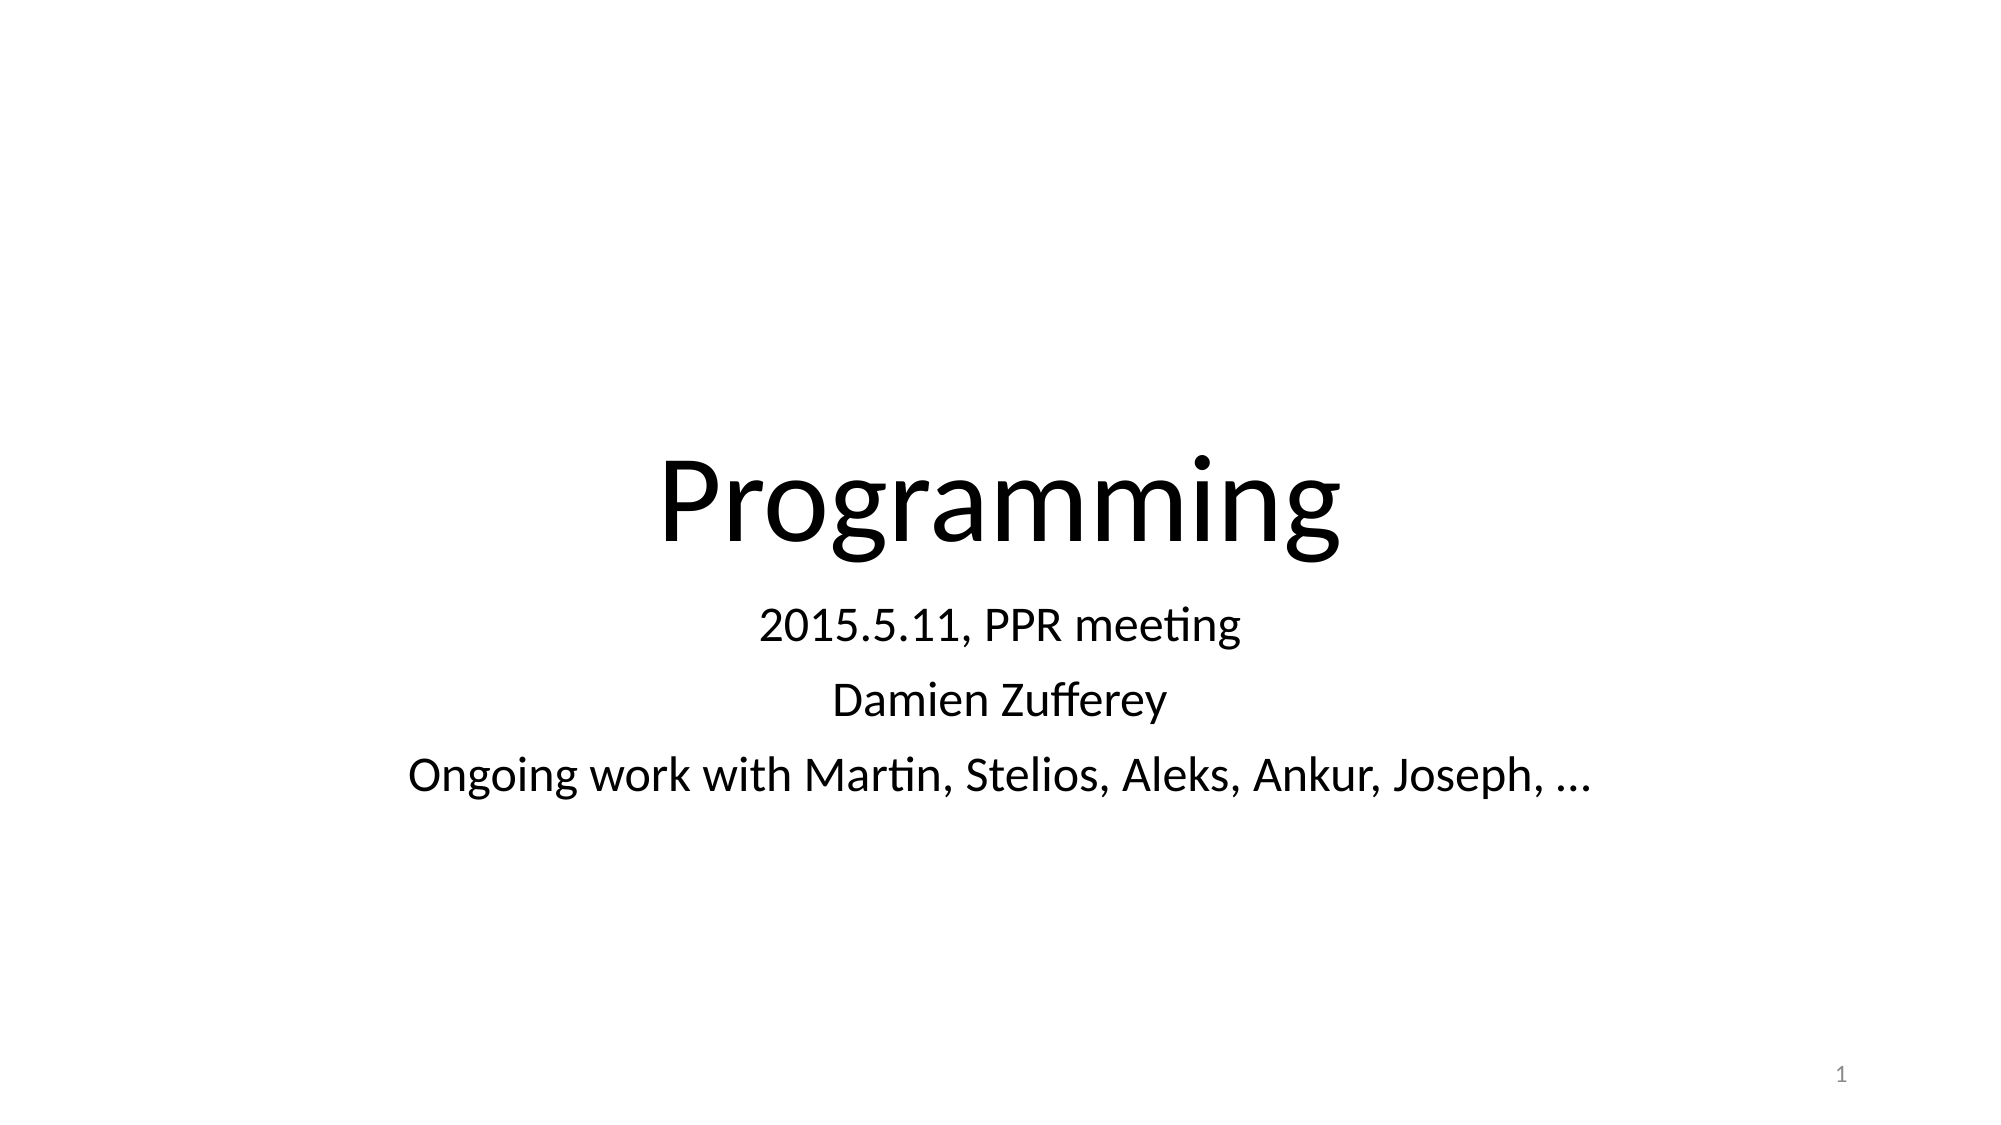

# Programming
2015.5.11, PPR meeting
Damien Zufferey
Ongoing work with Martin, Stelios, Aleks, Ankur, Joseph, …
1